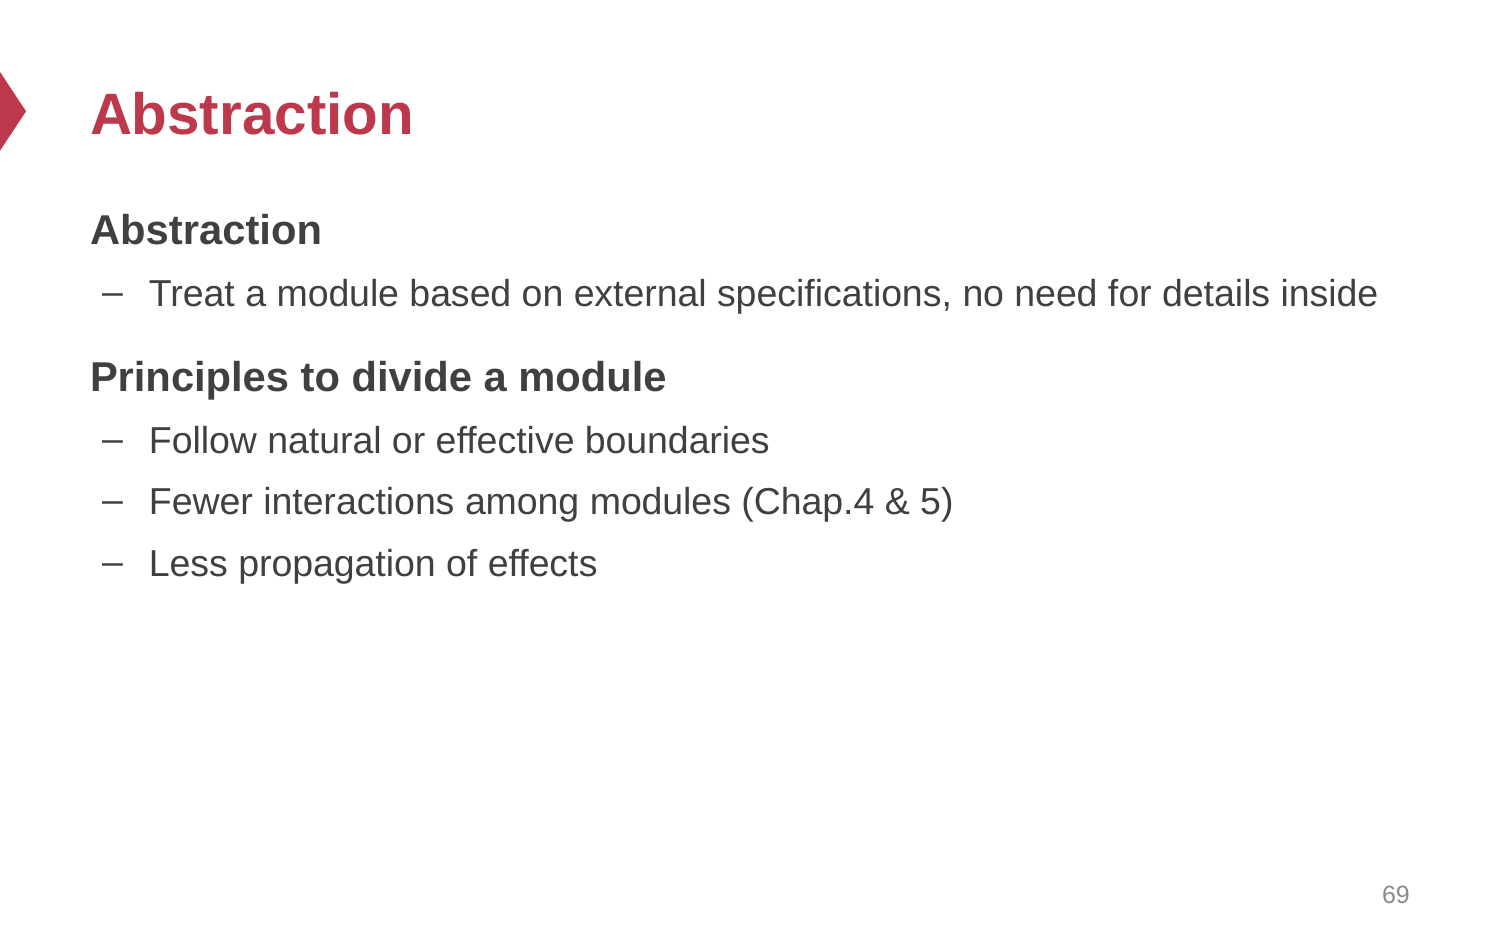

# Abstraction
Abstraction
Treat a module based on external specifications, no need for details inside
Principles to divide a module
Follow natural or effective boundaries
Fewer interactions among modules (Chap.4 & 5)
Less propagation of effects
69